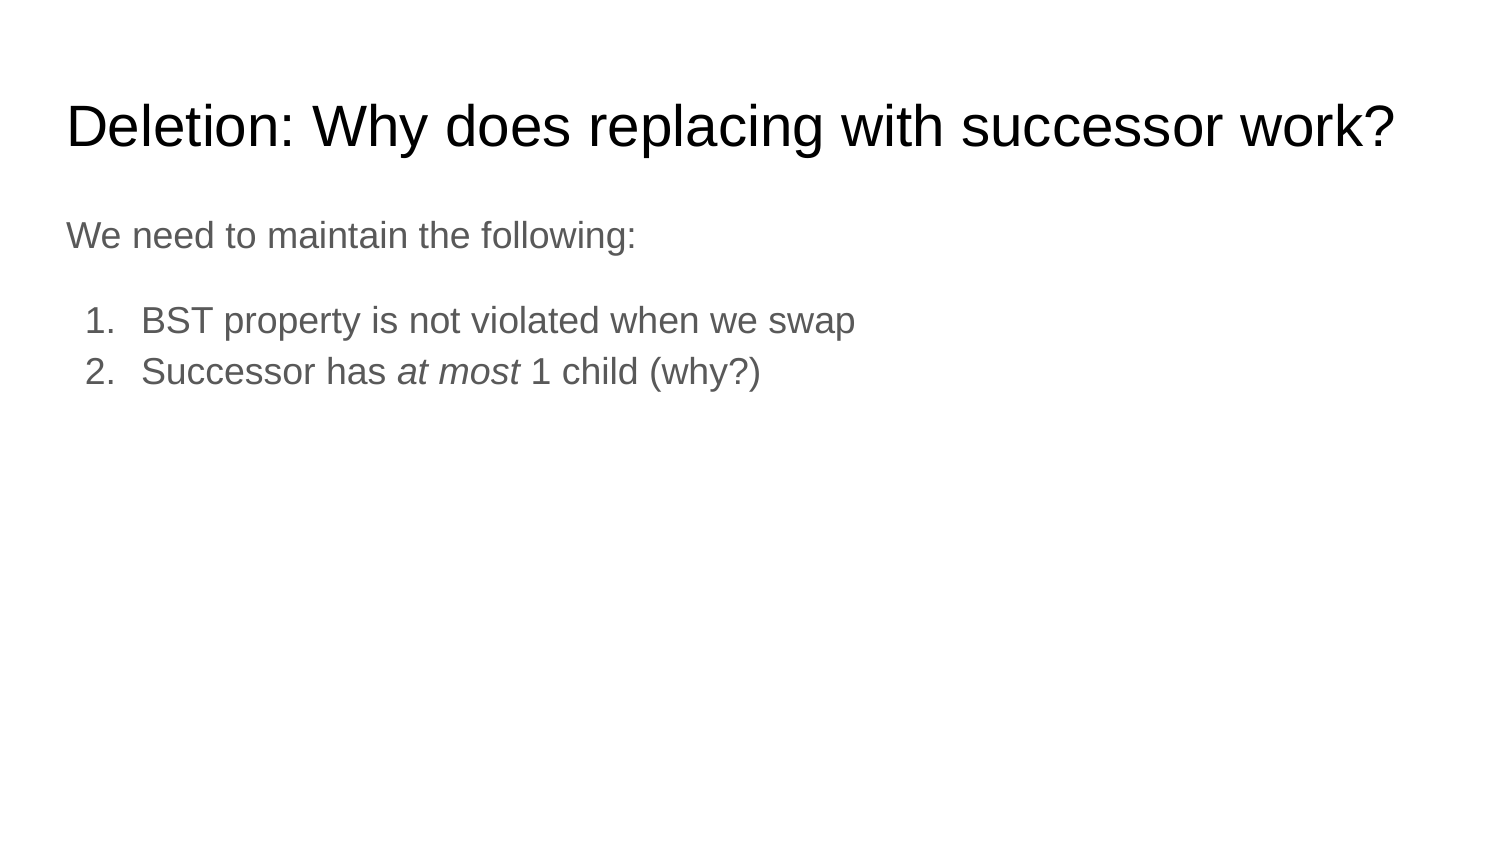

# Deletion: Why does replacing with successor work?
We need to maintain the following:
BST property is not violated when we swap
Successor has at most 1 child (why?)